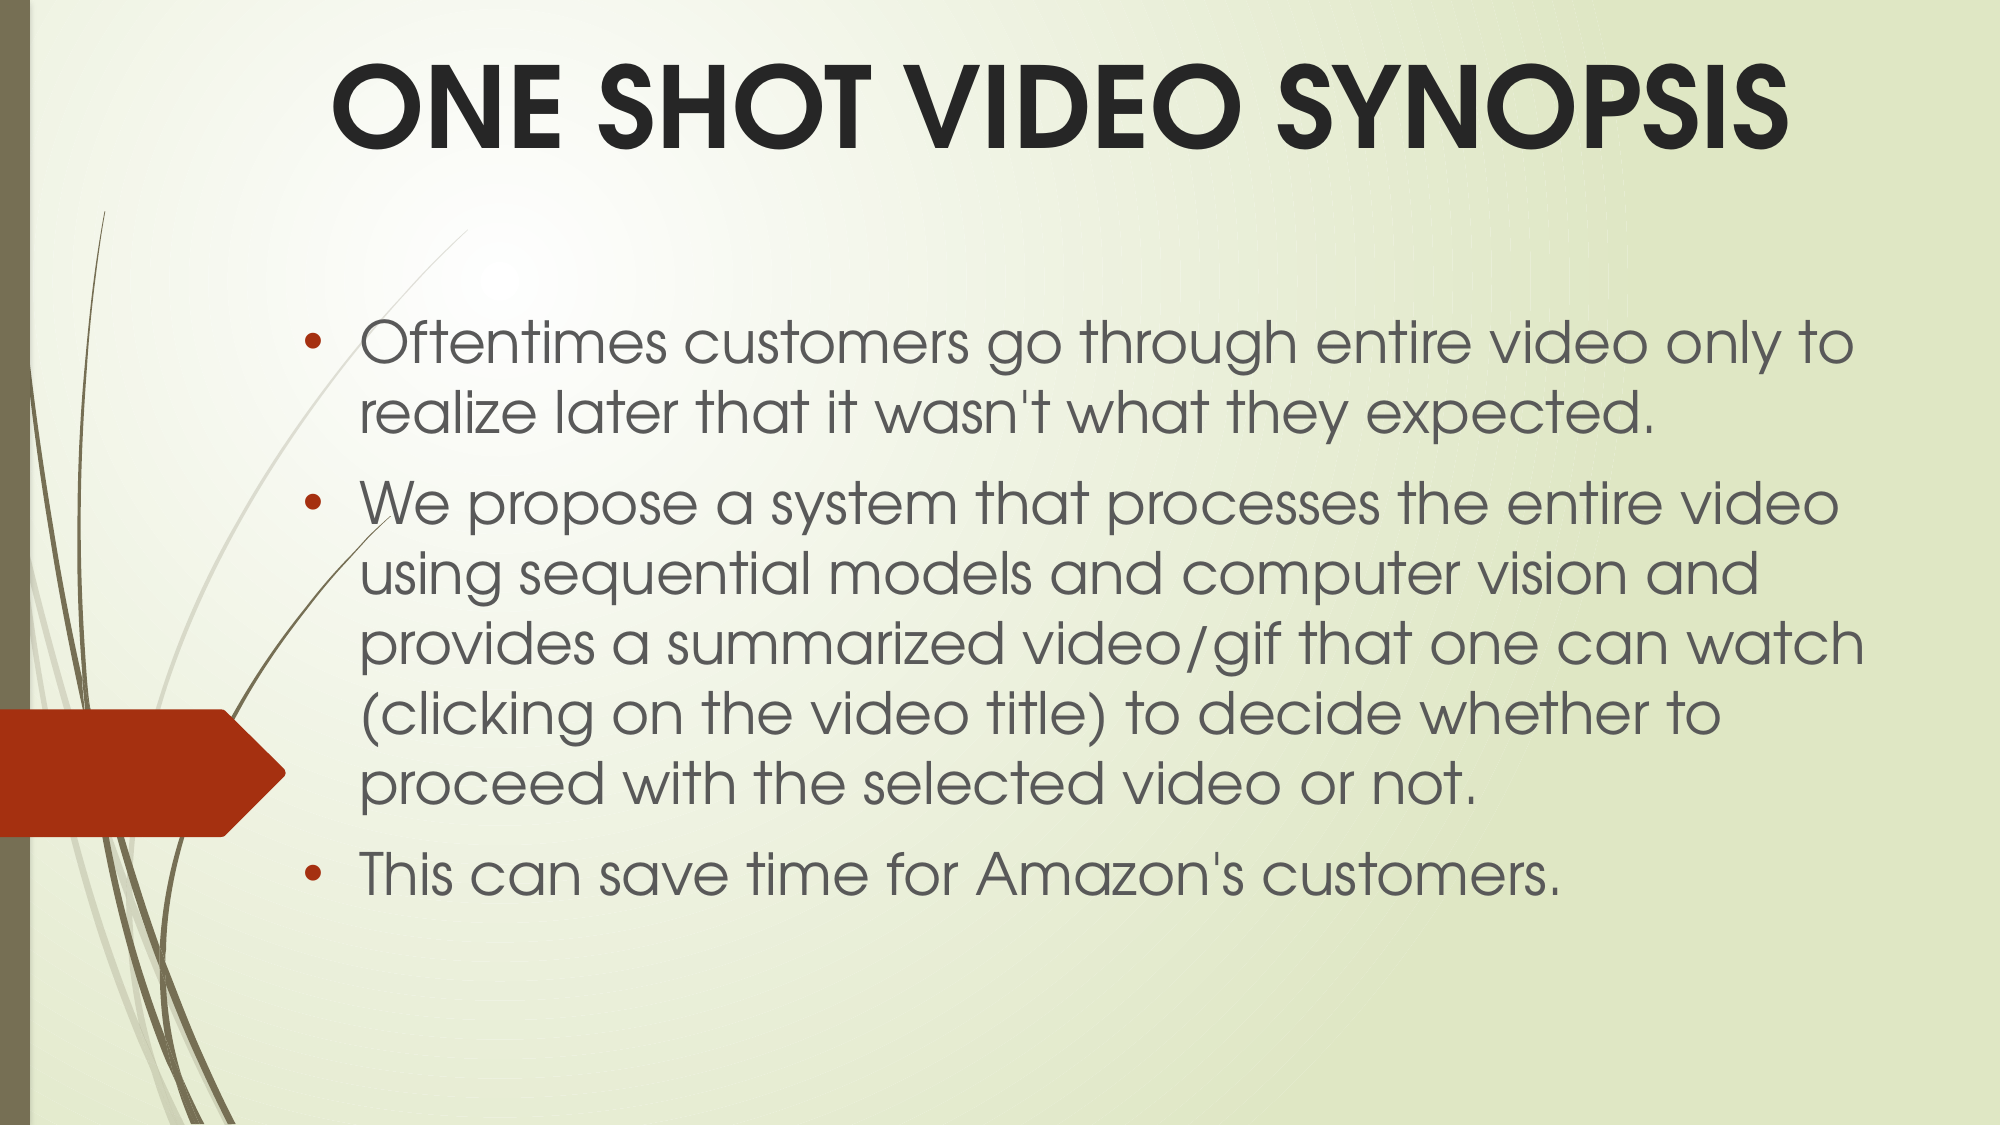

# ONE SHOT VIDEO SYNOPSIS
Oftentimes customers go through entire video only to realize later that it wasn't what they expected.
We propose a system that processes the entire video using sequential models and computer vision and provides a summarized video/gif that one can watch (clicking on the video title) to decide whether to proceed with the selected video or not.
This can save time for Amazon's customers.